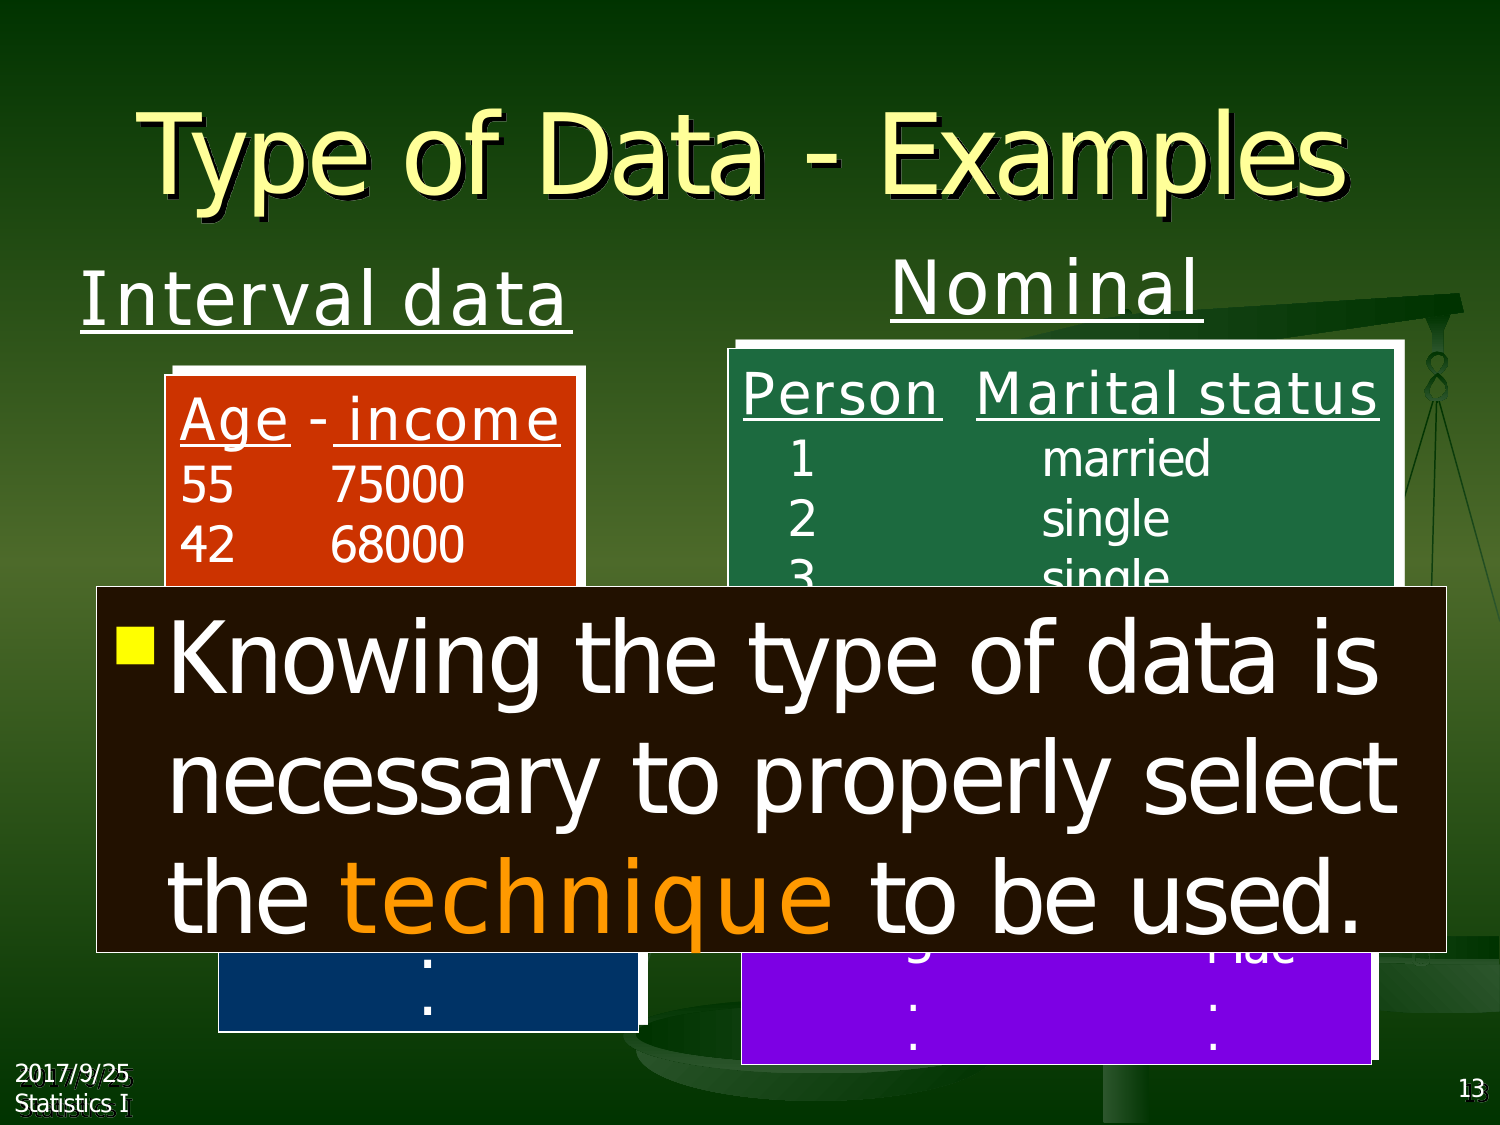

# Type of Data - Examples
Nominal
Interval data
Person  Marital status
   1		married
   2		single
   3		single
   .		   .
   .		   .
Age - income
55	75000
42	68000
.	.
.	.
Knowing the type of data is necessary to properly select the technique to be used.
Computer        Brand
	1		Mac
	2		Dell
	3		Mac
	.		.
	.		.
Weight gain
+10
+5
.
.
2017/9/25
Statistics I
13